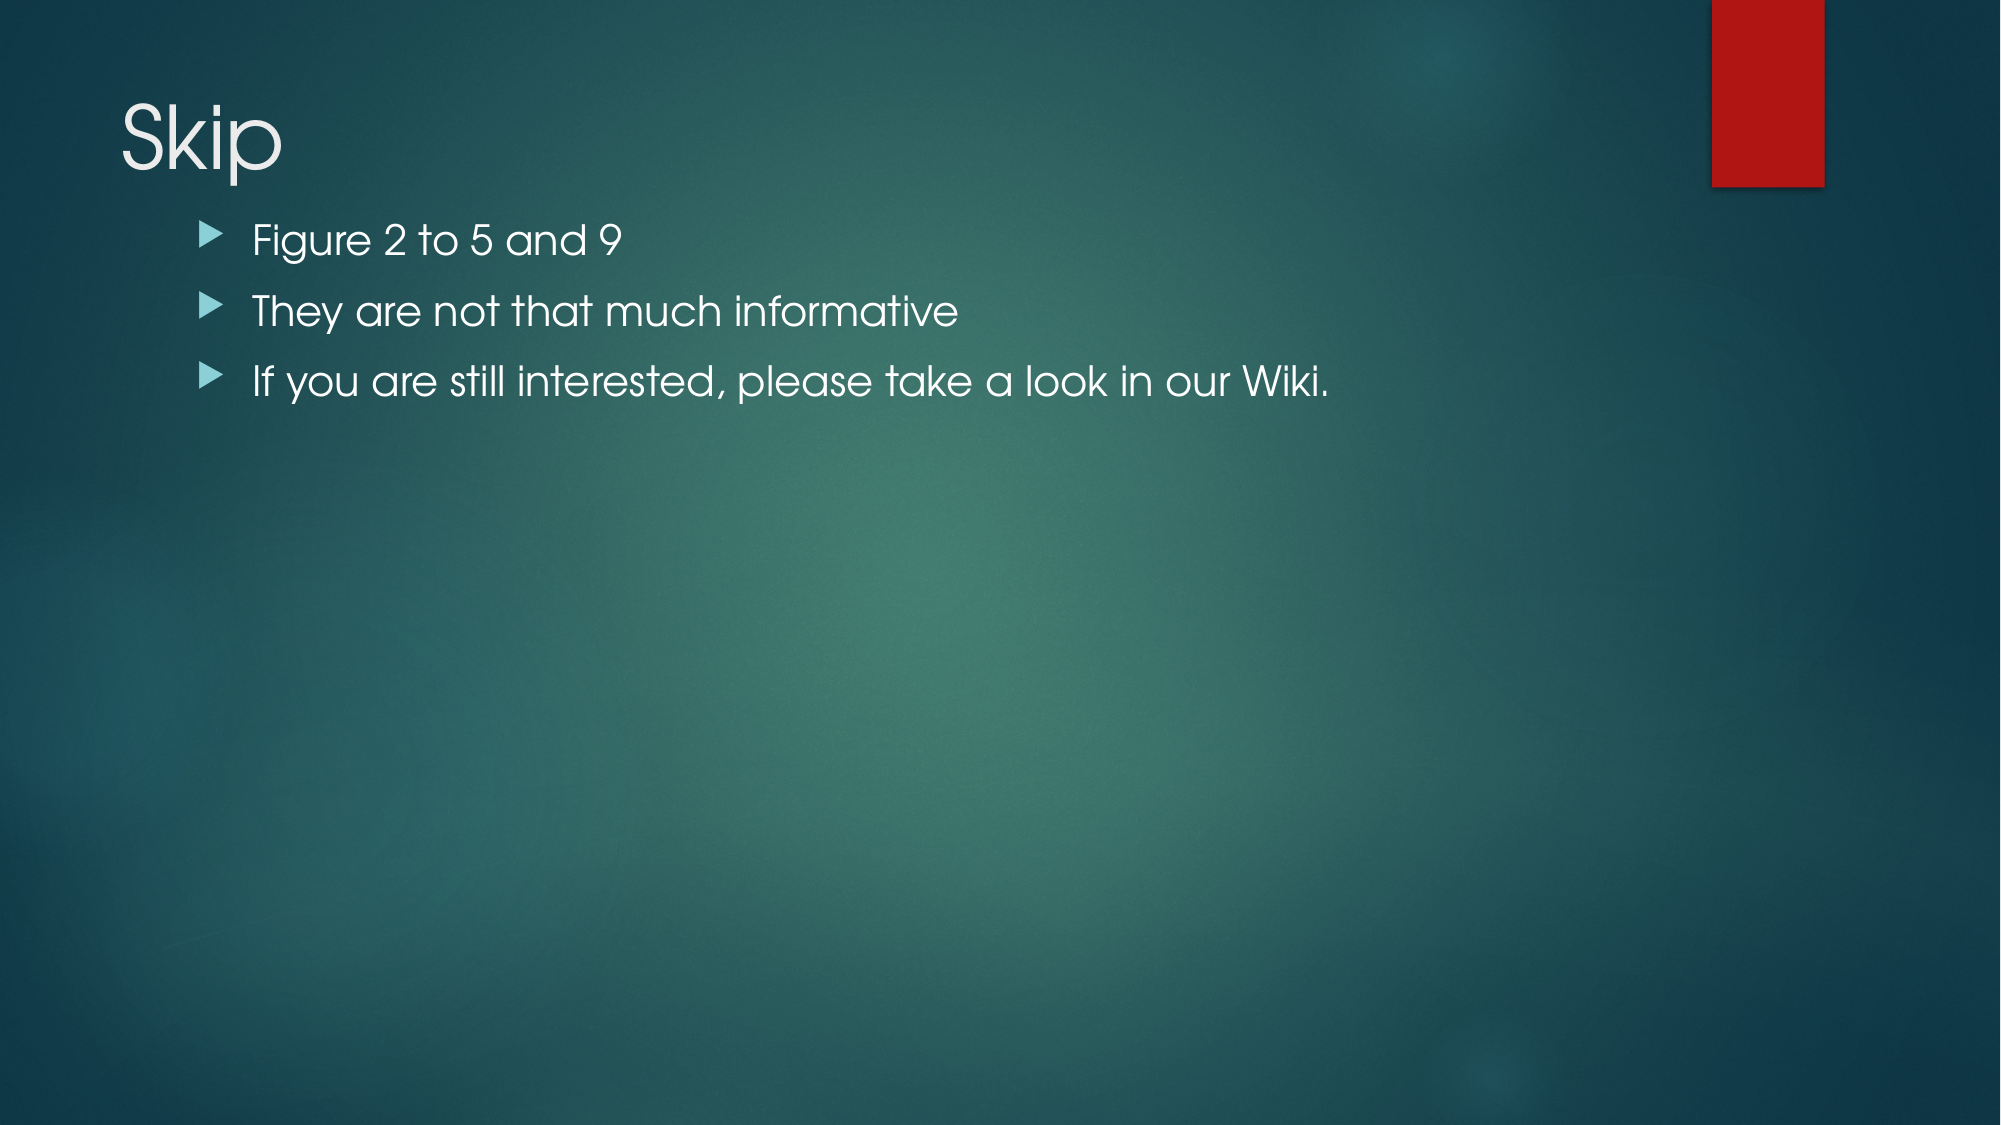

# Skip
Figure 2 to 5 and 9
They are not that much informative
If you are still interested, please take a look in our Wiki.